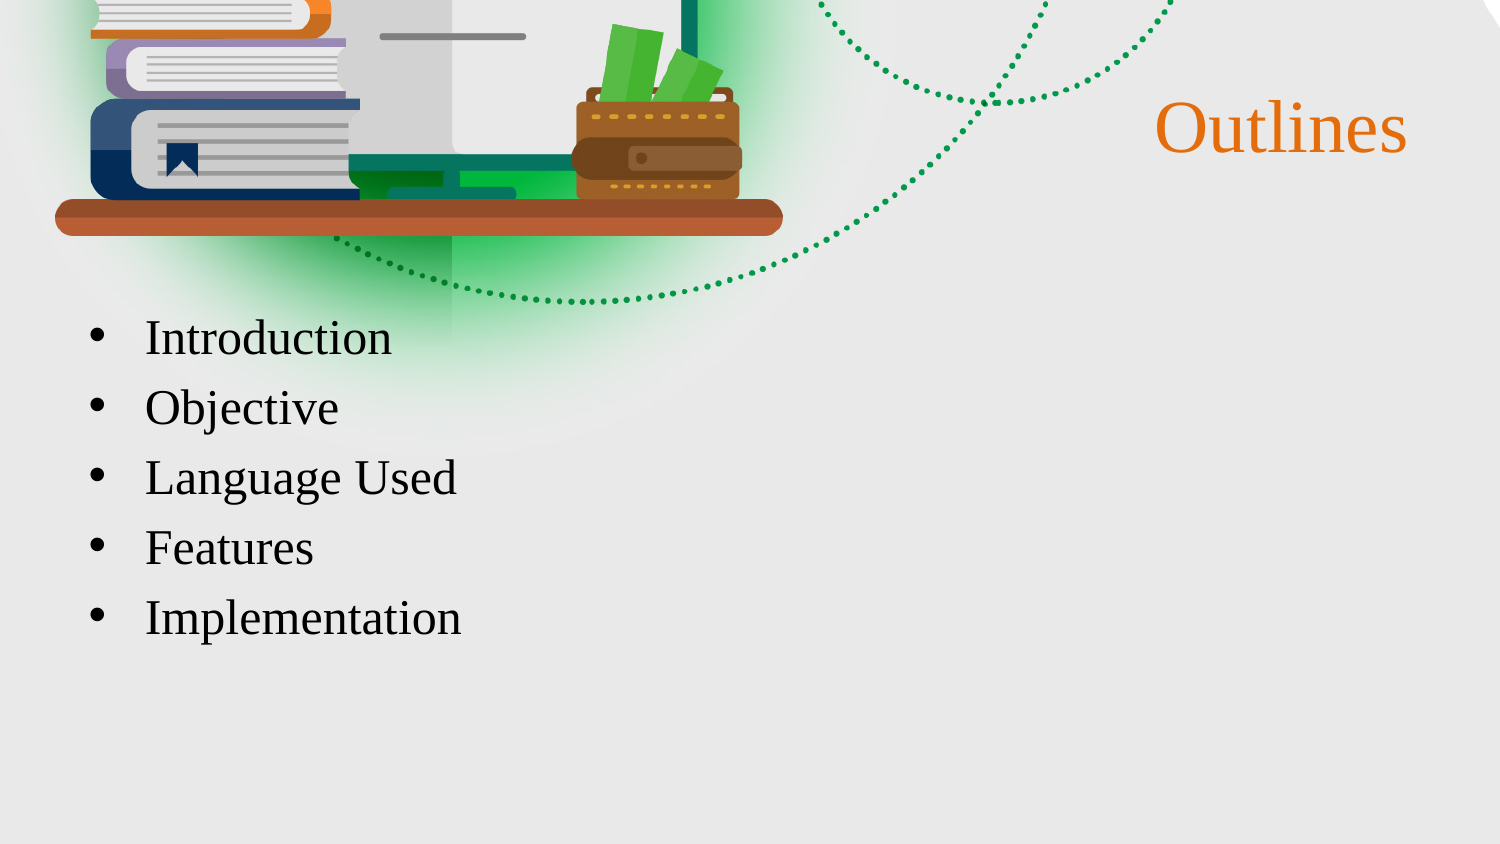

# Outlines
Introduction
Objective
Language Used
Features
Implementation